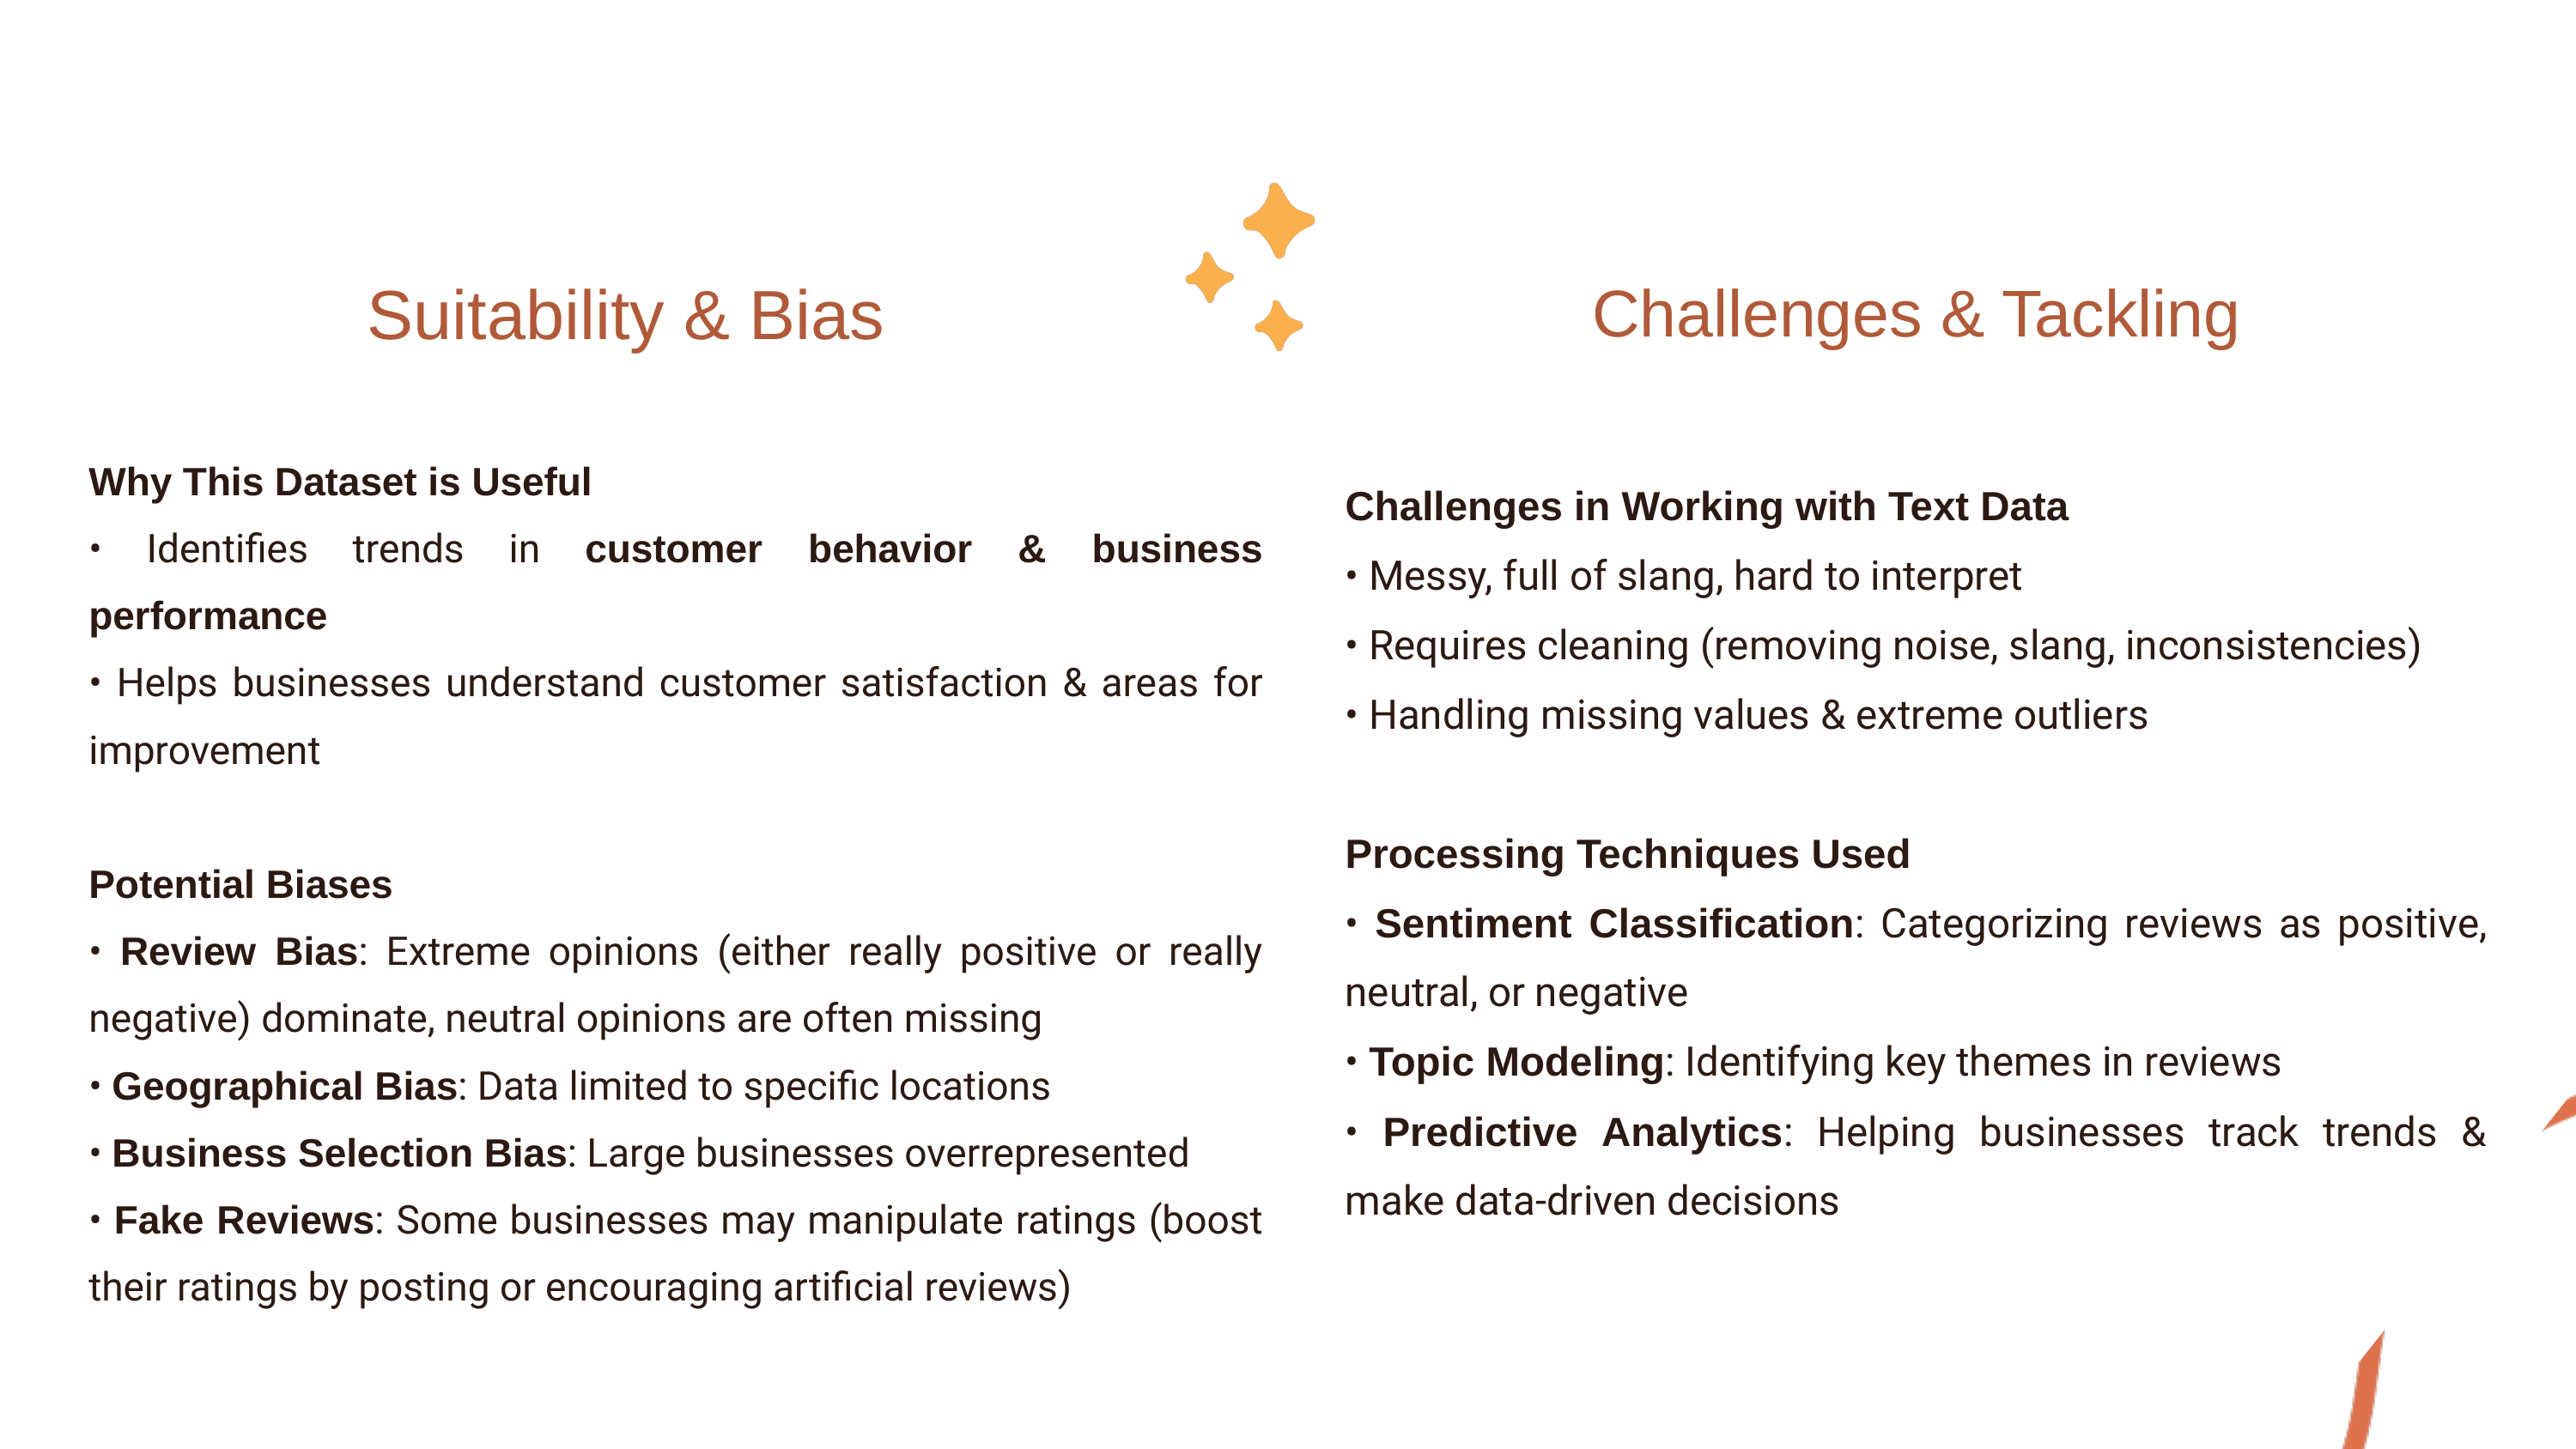

Suitability & Bias
Challenges & Tackling
Why This Dataset is Useful
• Identifies trends in customer behavior & business performance
• Helps businesses understand customer satisfaction & areas for improvement

Potential Biases
• Review Bias: Extreme opinions (either really positive or really negative) dominate, neutral opinions are often missing
• Geographical Bias: Data limited to specific locations
• Business Selection Bias: Large businesses overrepresented
• Fake Reviews: Some businesses may manipulate ratings (boost their ratings by posting or encouraging artificial reviews)

Challenges in Working with Text Data
• Messy, full of slang, hard to interpret
• Requires cleaning (removing noise, slang, inconsistencies)
• Handling missing values & extreme outliers

Processing Techniques Used
• Sentiment Classification: Categorizing reviews as positive, neutral, or negative
• Topic Modeling: Identifying key themes in reviews
• Predictive Analytics: Helping businesses track trends & make data-driven decisions